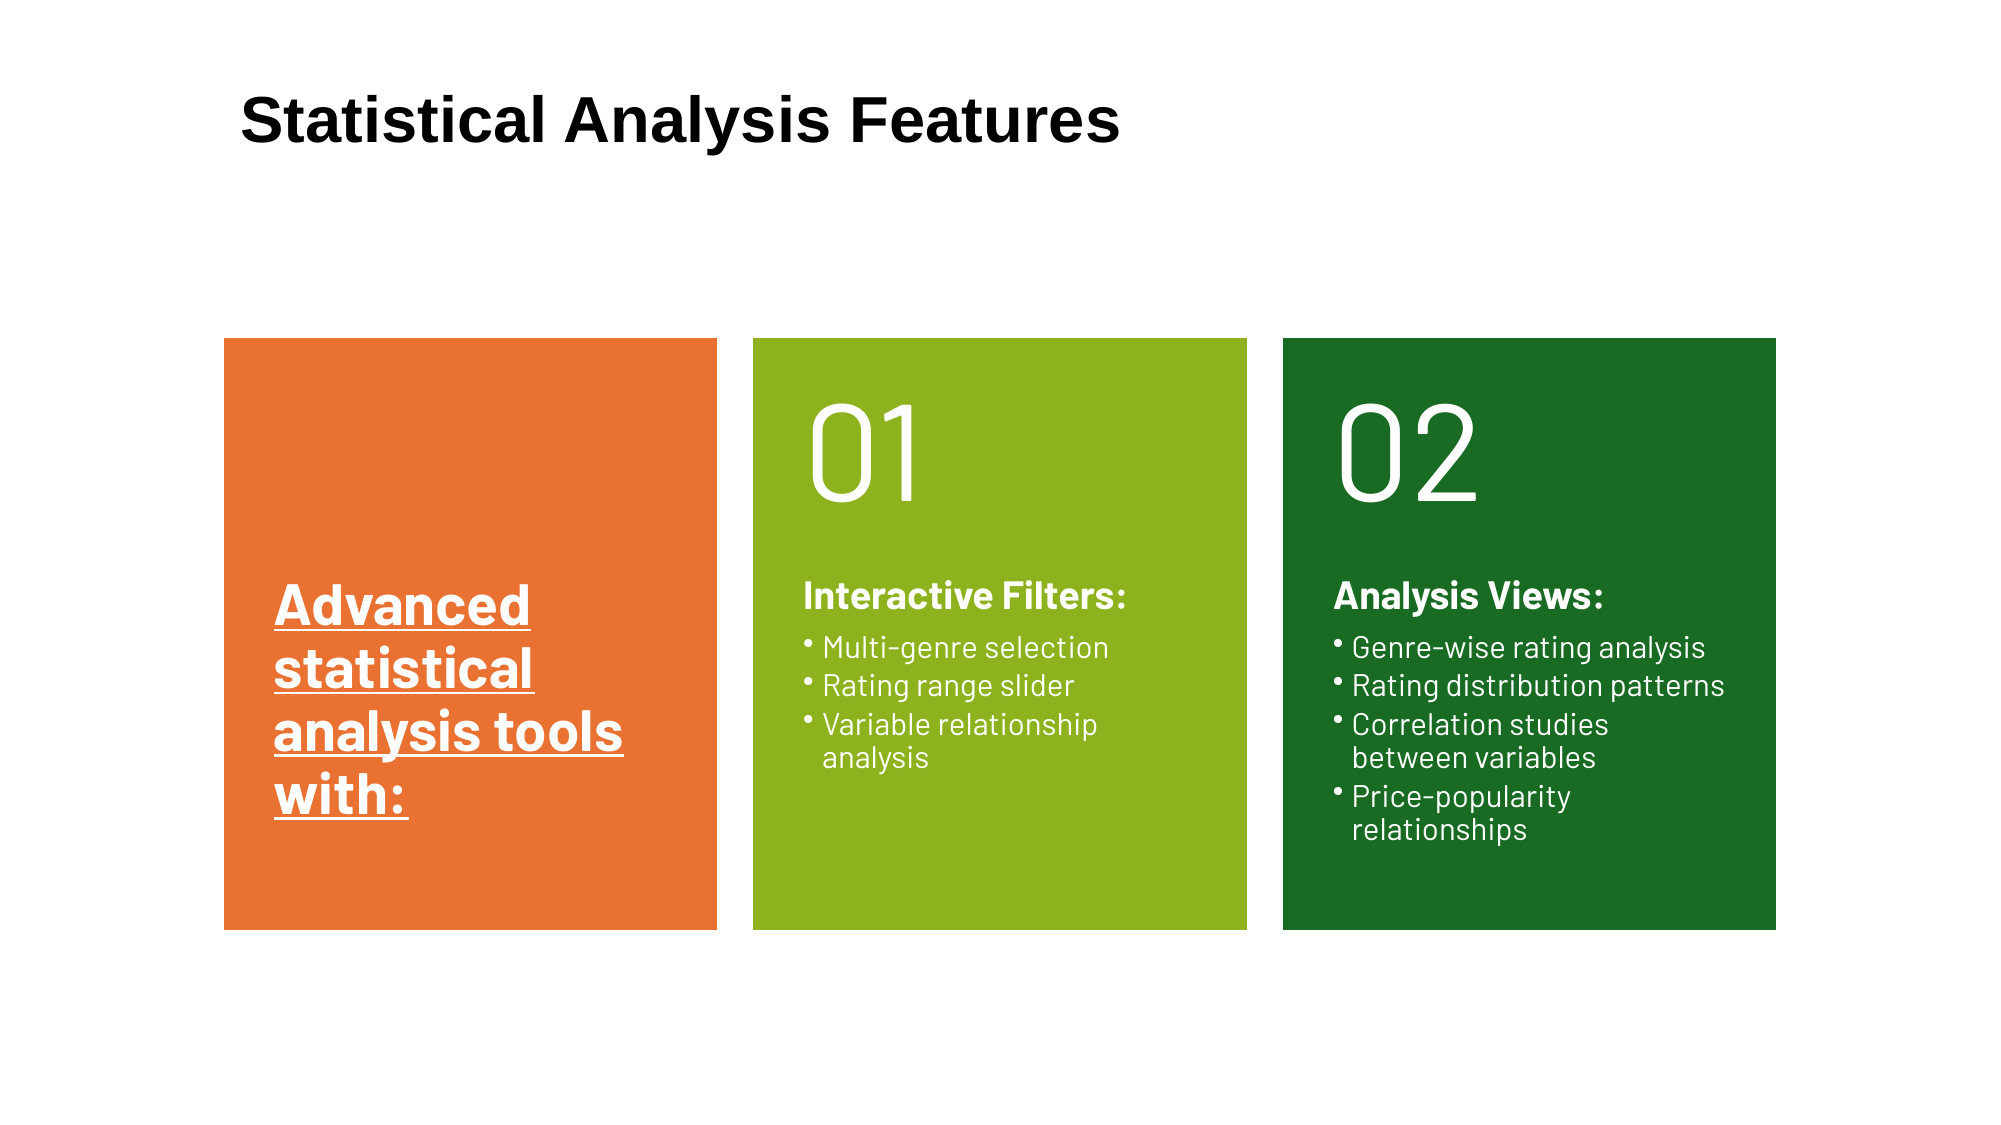

# Statistical Analysis Features
Advanced statistical analysis tools with:

Interactive Filters:
Multi-genre selection
Rating range slider
Variable relationship analysis
01
Analysis Views:
Genre-wise rating analysis
Rating distribution patterns
Correlation studies between variables
Price-popularity relationships
02